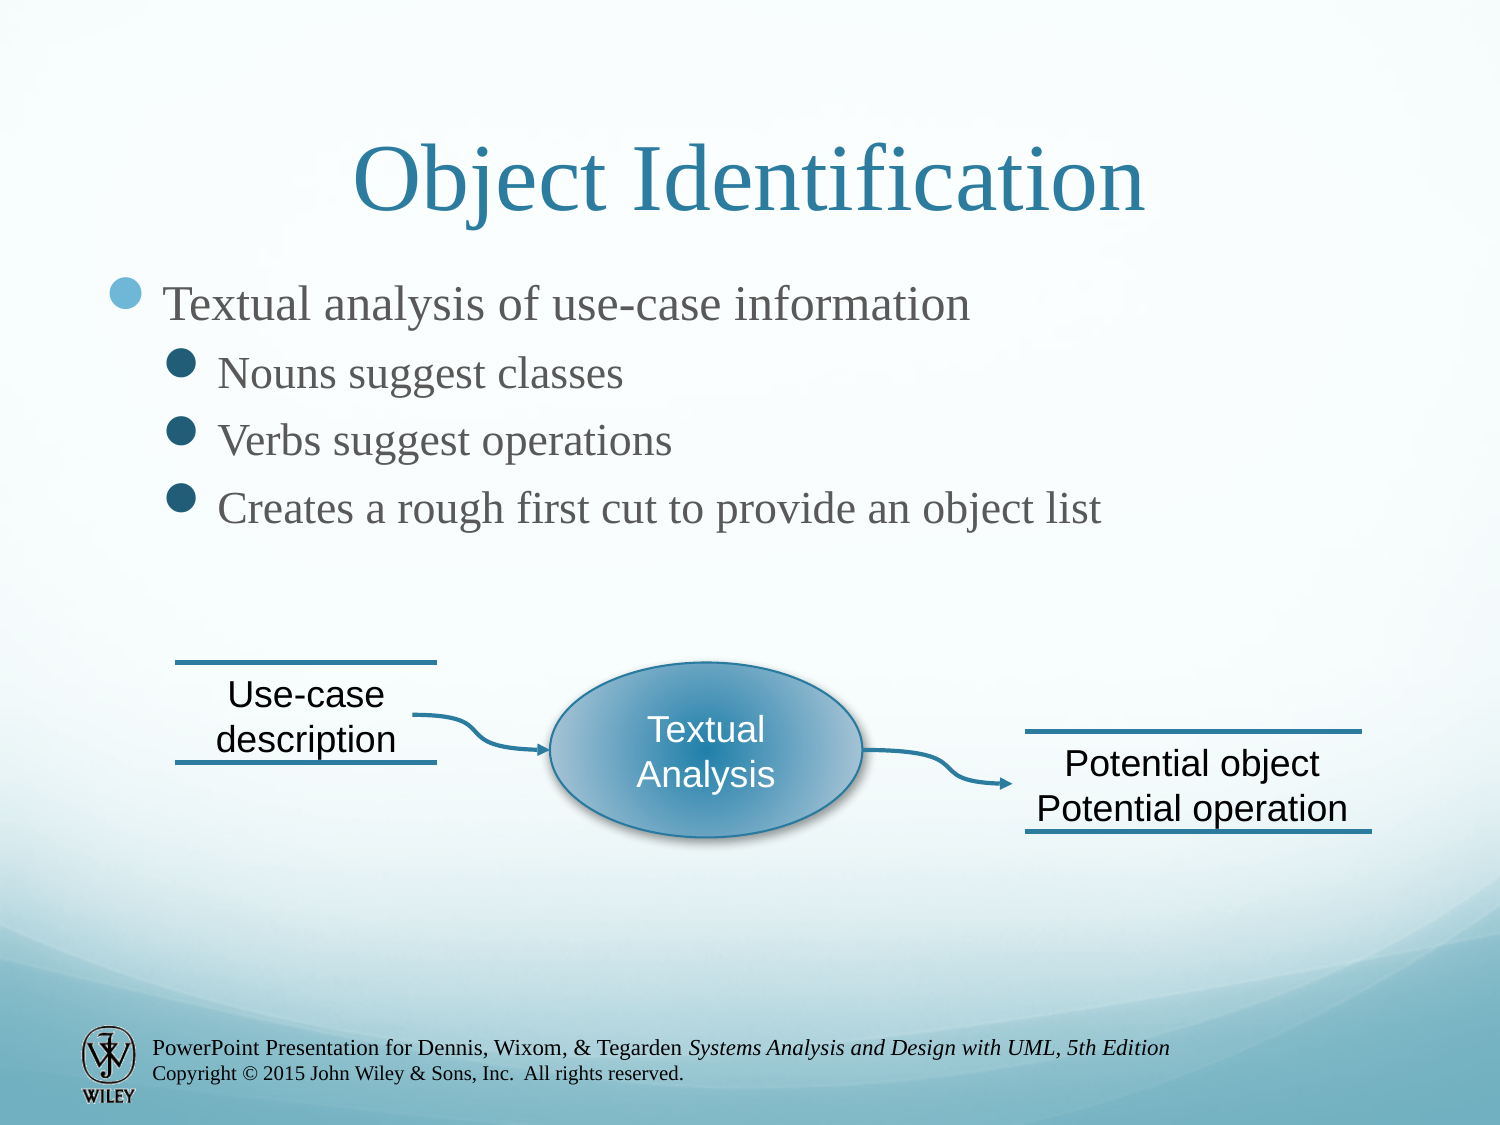

# Object Identification
Textual analysis of use-case information
Nouns suggest classes
Verbs suggest operations
Creates a rough first cut to provide an object list
Use-case description
Textual Analysis
Potential object Potential operation